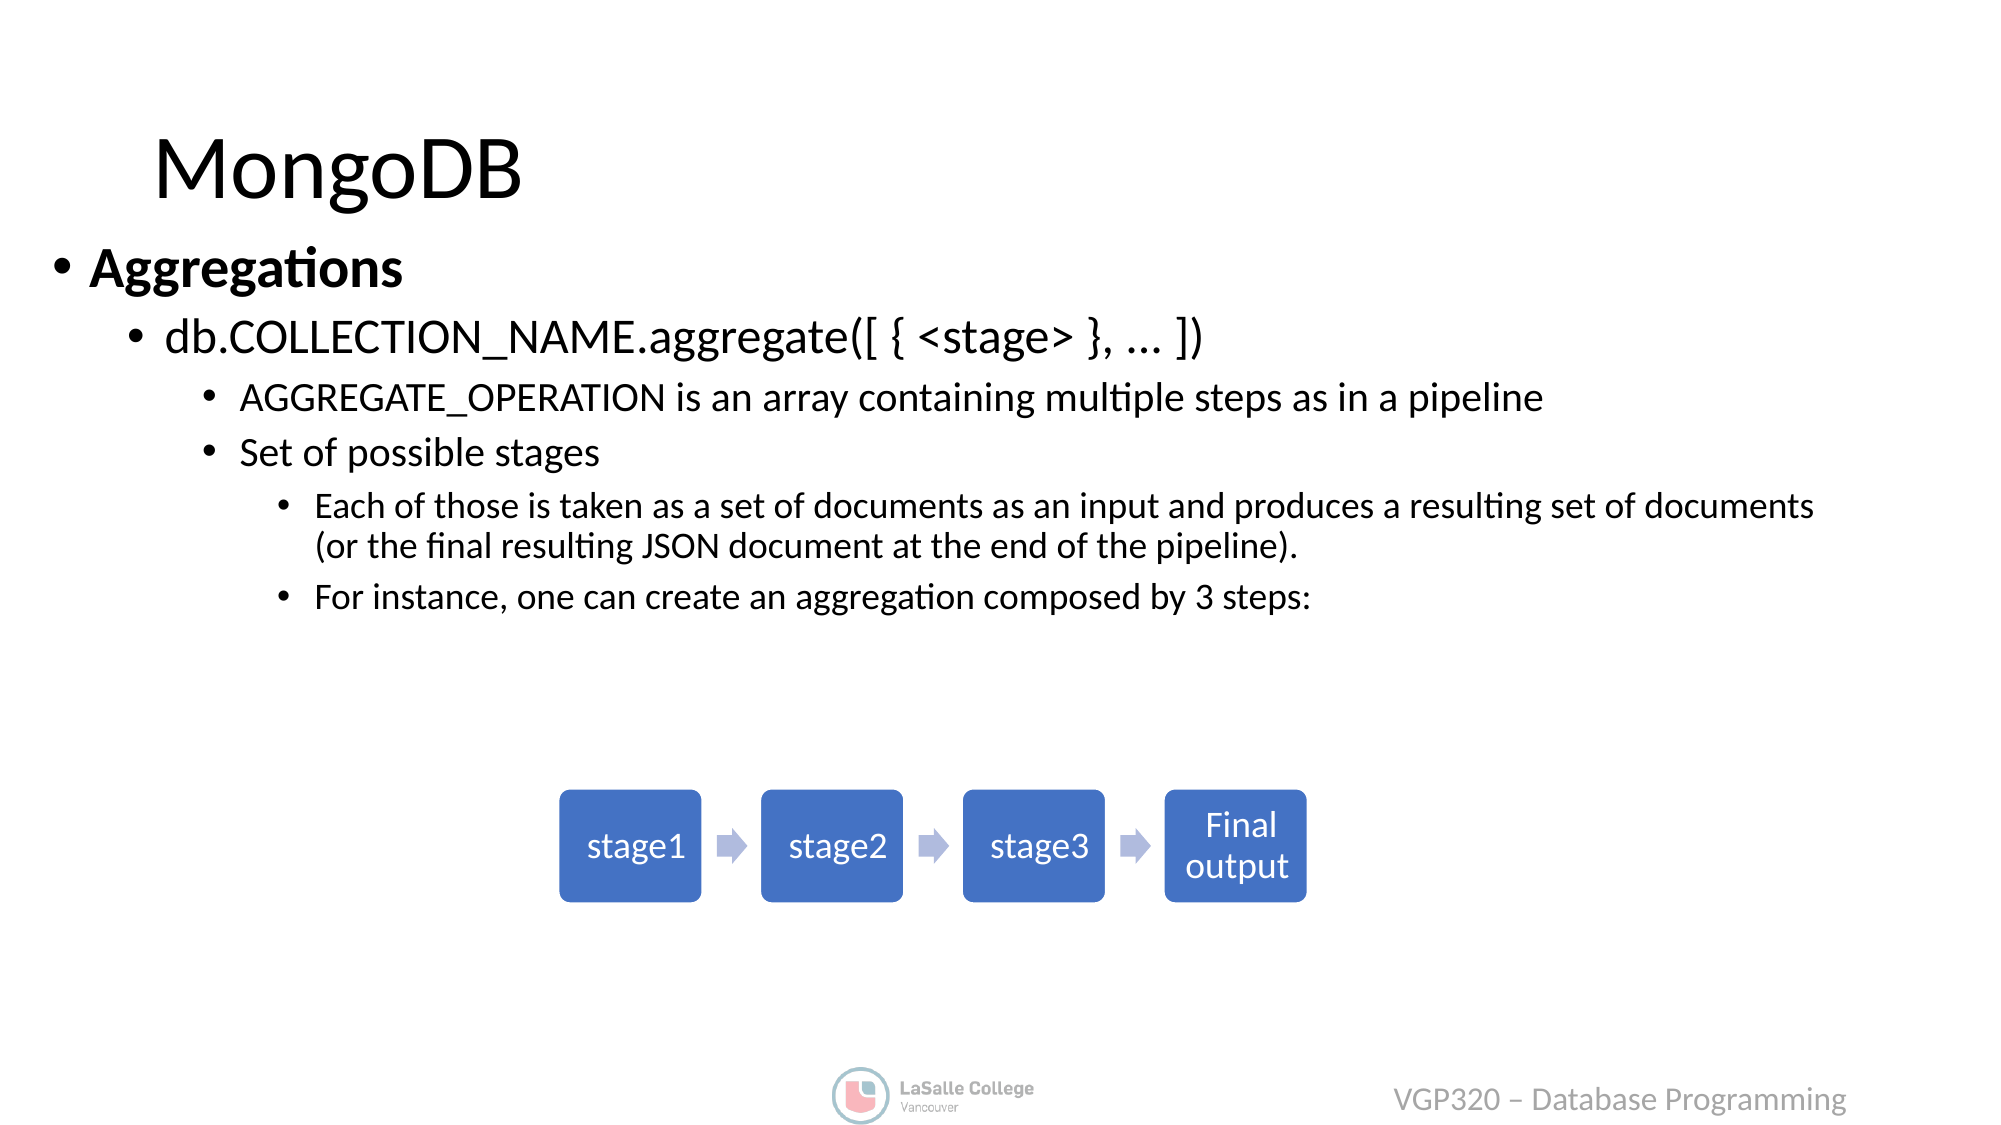

# MongoDB
Aggregations
db.COLLECTION_NAME.aggregate([ { <stage> }, ... ])
AGGREGATE_OPERATION is an array containing multiple steps as in a pipeline
Set of possible stages
Each of those is taken as a set of documents as an input and produces a resulting set of documents (or the final resulting JSON document at the end of the pipeline).
For instance, one can create an aggregation composed by 3 steps:

 stage1

 stage2

 stage3

 Final output